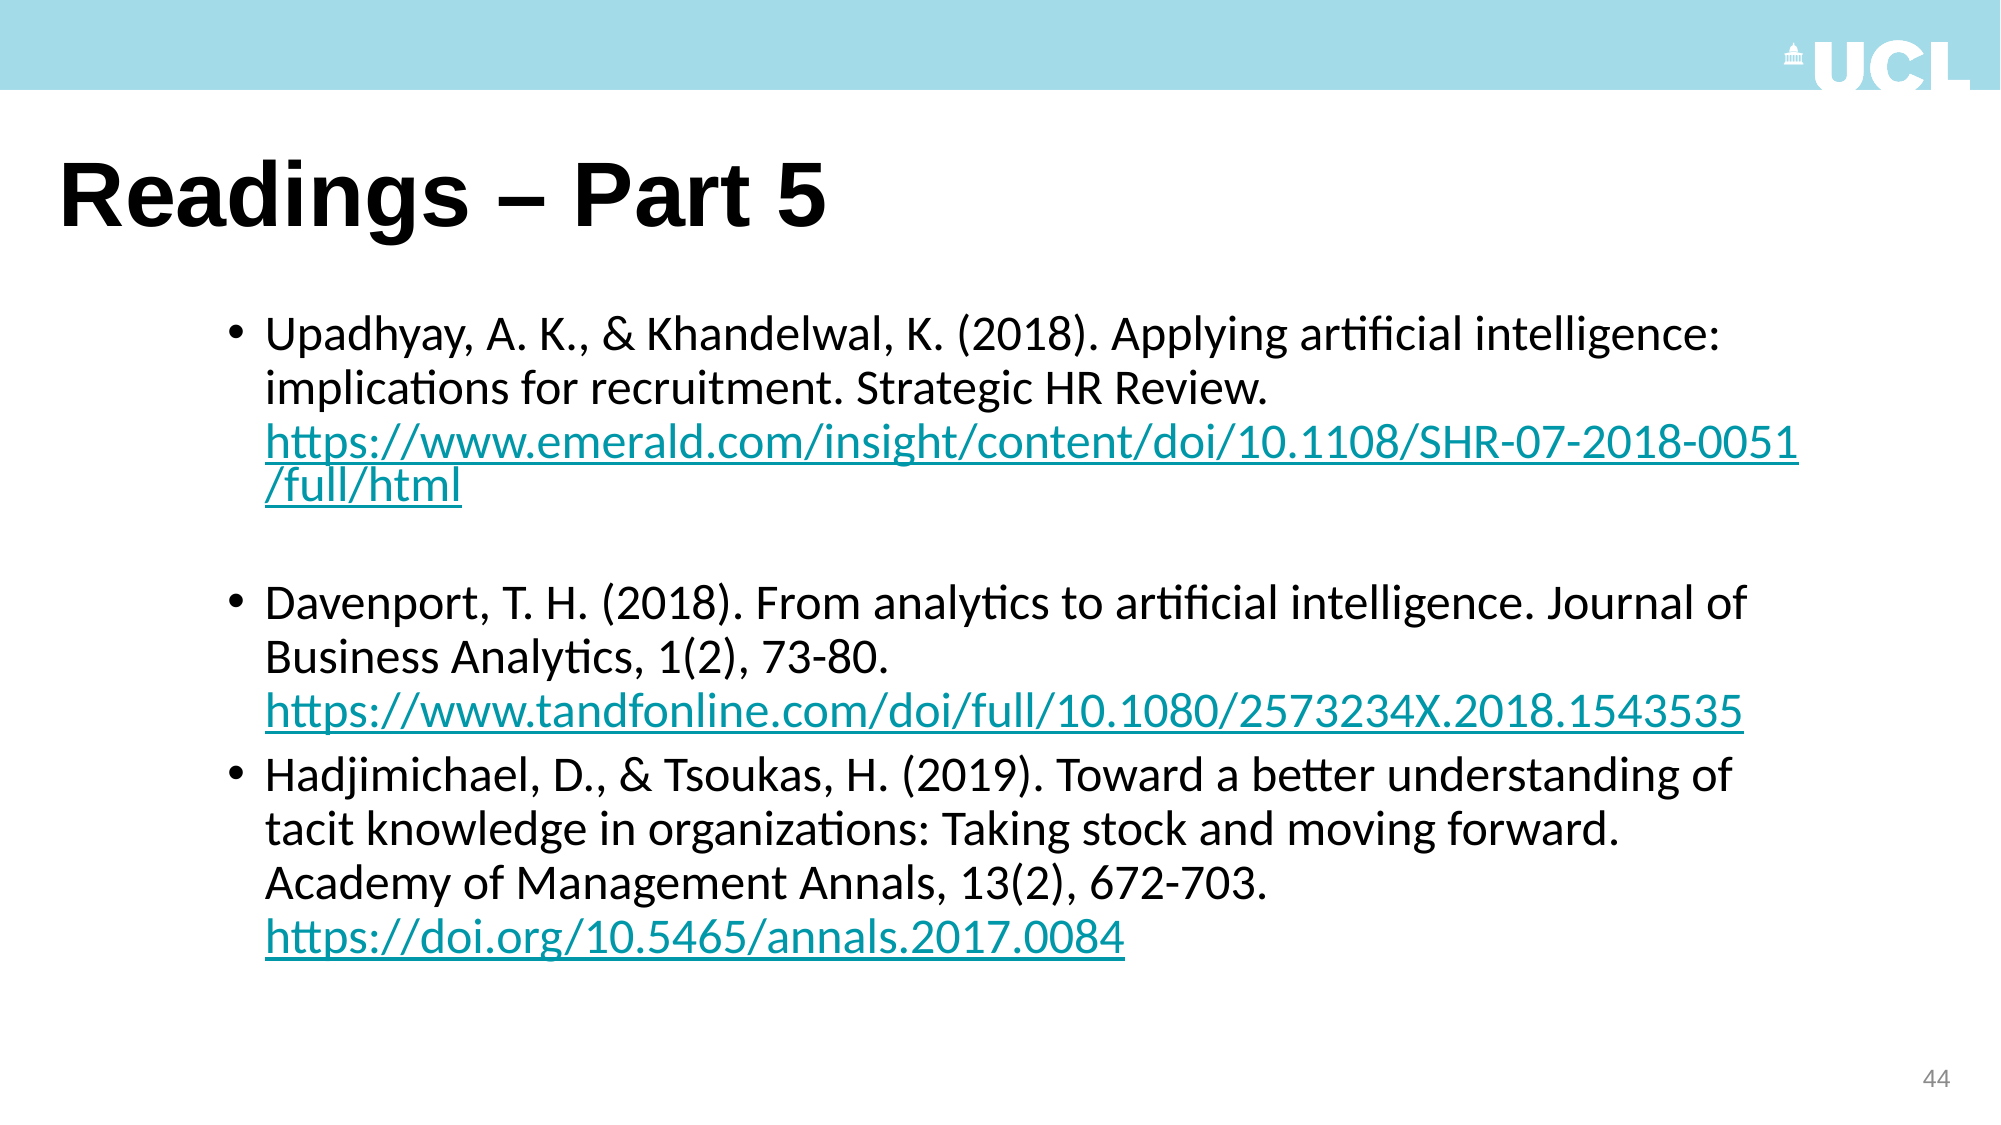

# Readings – Part 5
Upadhyay, A. K., & Khandelwal, K. (2018). Applying artificial intelligence: implications for recruitment. Strategic HR Review. https://www.emerald.com/insight/content/doi/10.1108/SHR-07-2018-0051/full/html
Davenport, T. H. (2018). From analytics to artificial intelligence. Journal of Business Analytics, 1(2), 73-80. https://www.tandfonline.com/doi/full/10.1080/2573234X.2018.1543535
Hadjimichael, D., & Tsoukas, H. (2019). Toward a better understanding of tacit knowledge in organizations: Taking stock and moving forward. Academy of Management Annals, 13(2), 672-703. https://doi.org/10.5465/annals.2017.0084

44